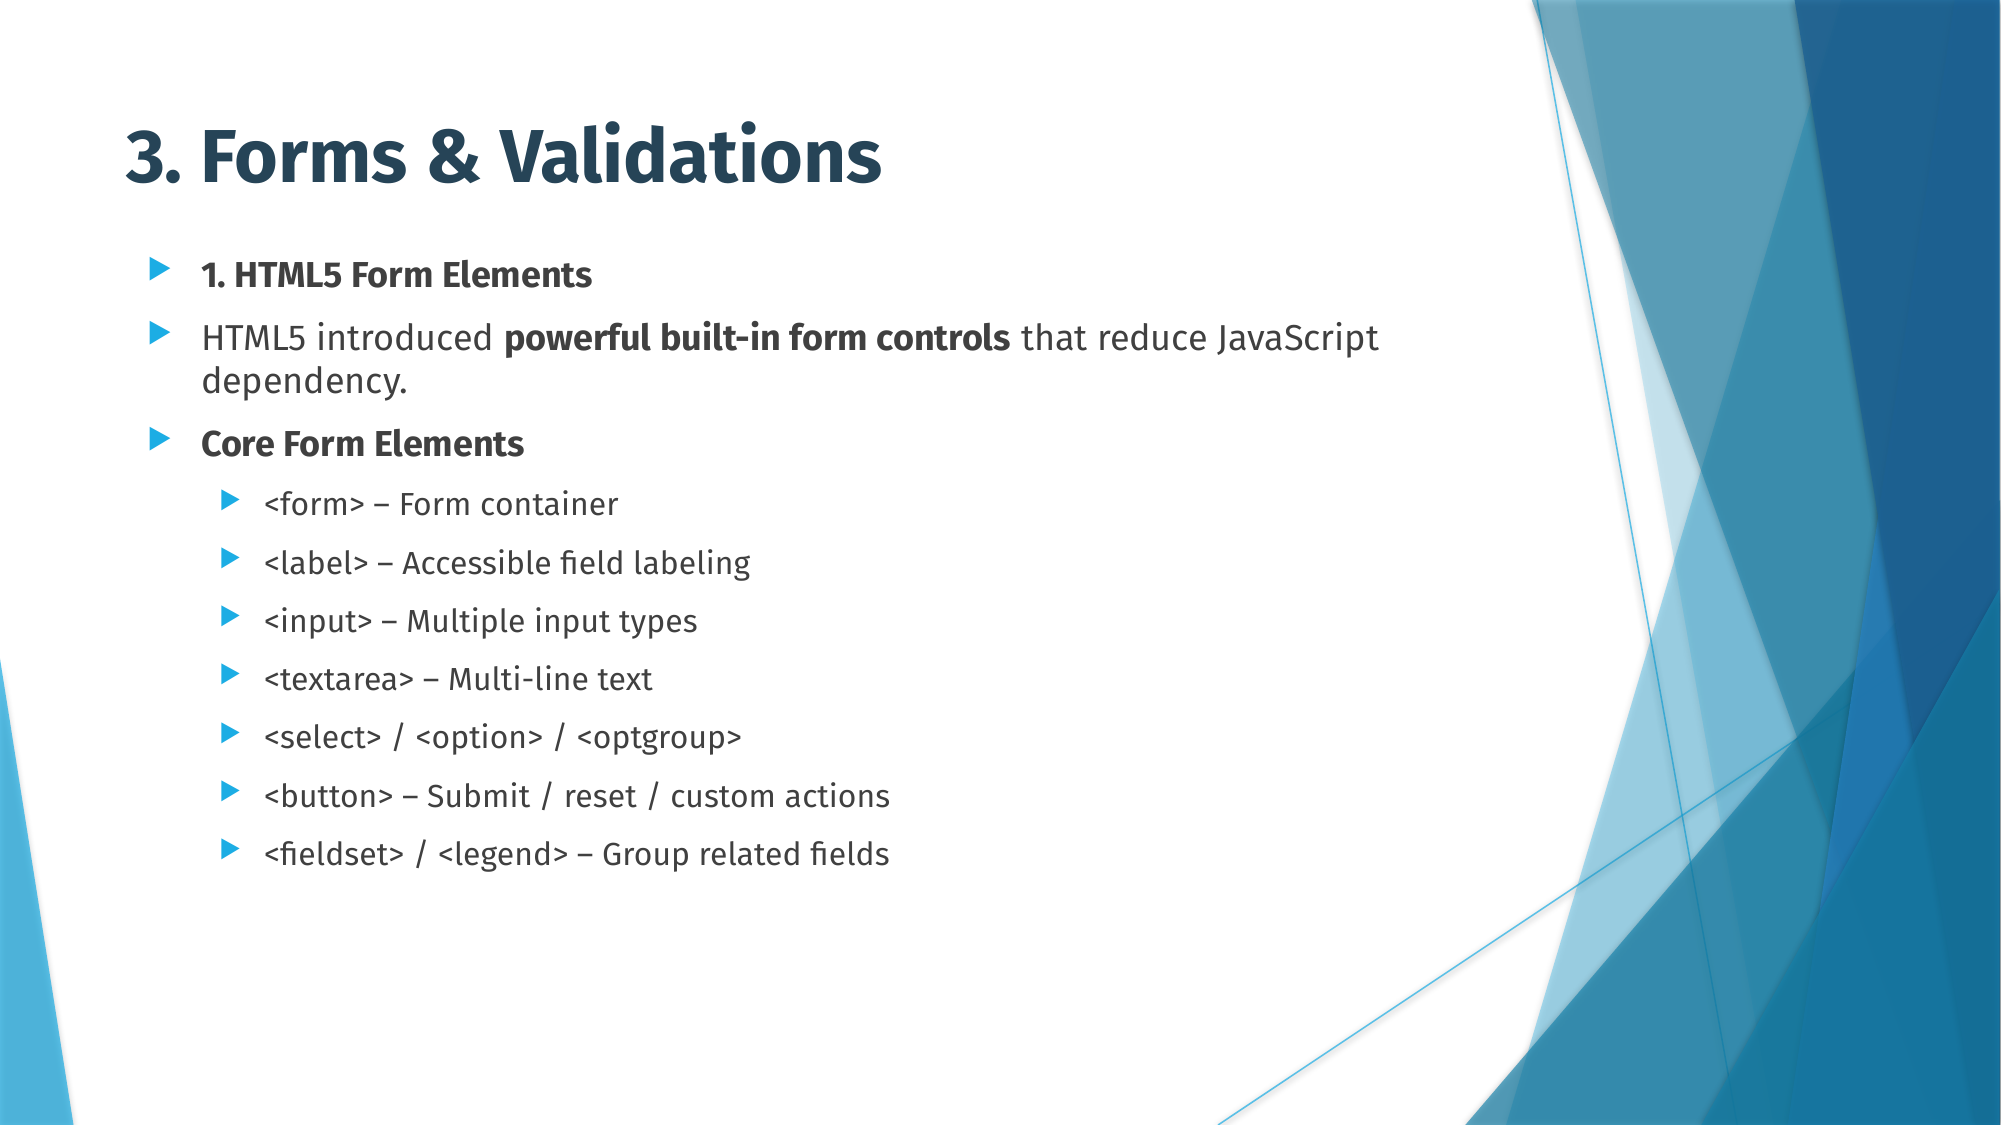

# 3. Forms & Validations
1. HTML5 Form Elements
HTML5 introduced powerful built-in form controls that reduce JavaScript dependency.
Core Form Elements
<form> – Form container
<label> – Accessible field labeling
<input> – Multiple input types
<textarea> – Multi-line text
<select> / <option> / <optgroup>
<button> – Submit / reset / custom actions
<fieldset> / <legend> – Group related fields